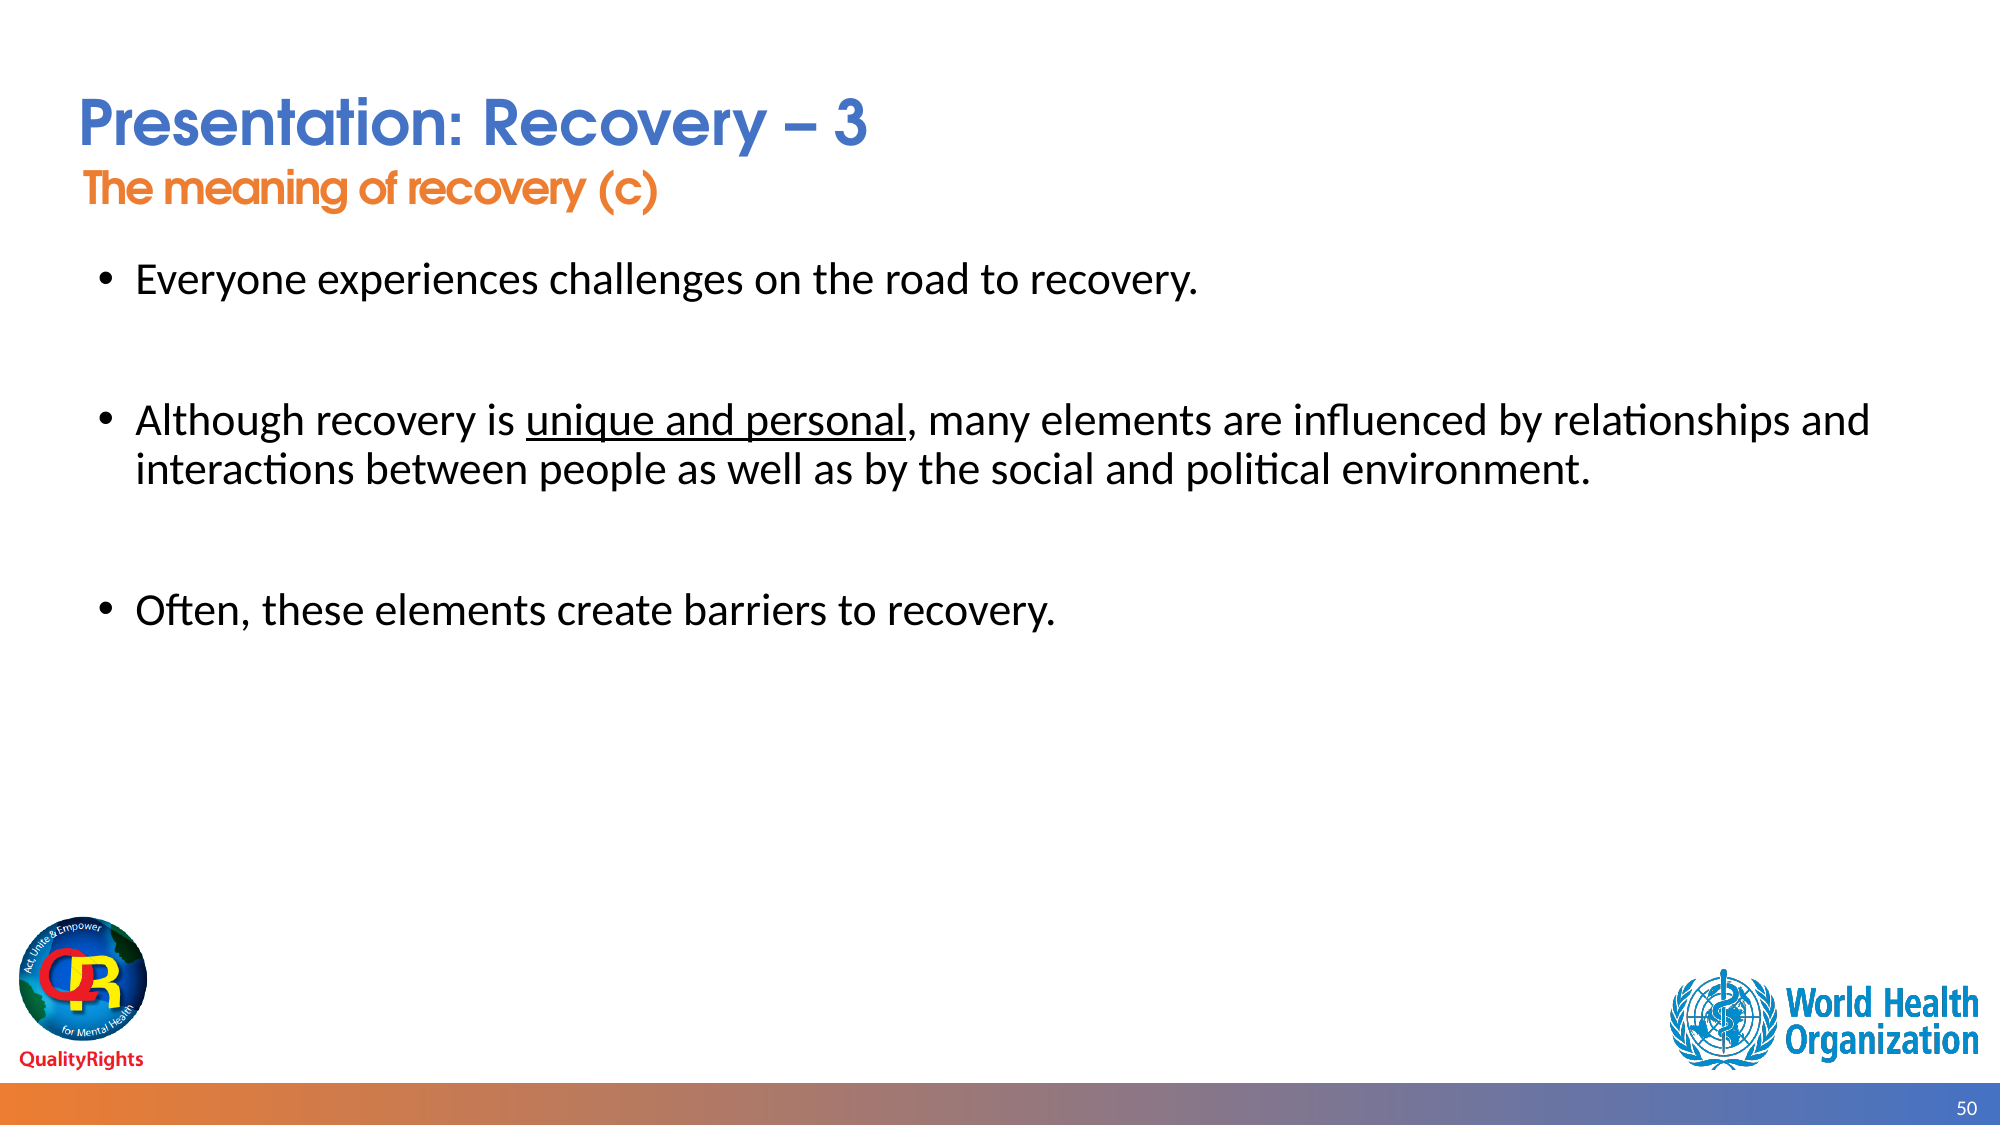

# Presentation: Recovery – 3
The meaning of recovery (c)
Everyone experiences challenges on the road to recovery.

Although recovery is unique and personal, many elements are influenced by relationships and interactions between people as well as by the social and political environment.

Often, these elements create barriers to recovery.